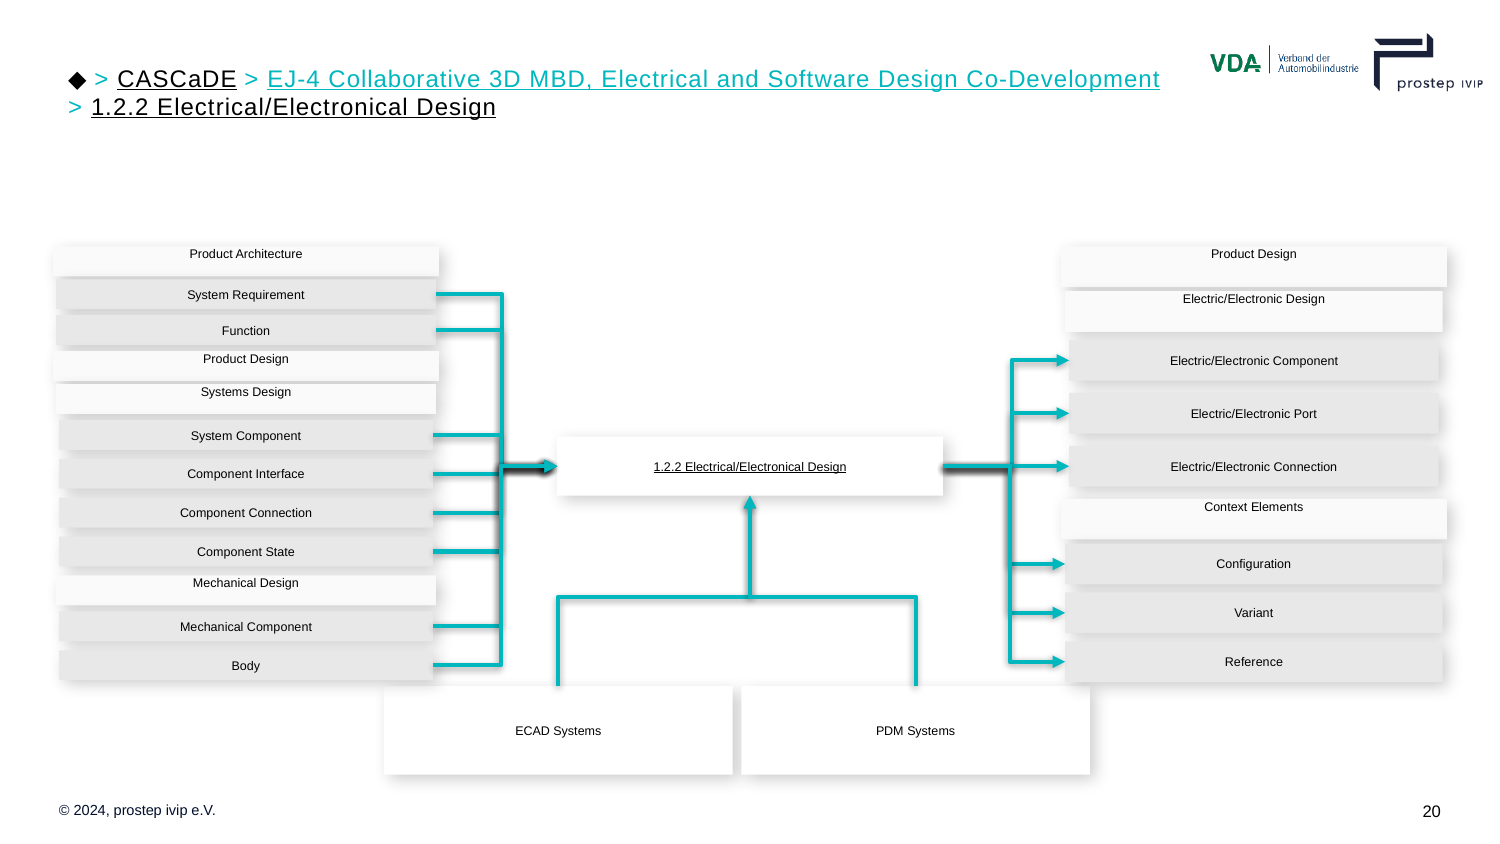

# ◆ > CASCaDE > EJ-4 Collaborative 3D MBD, Electrical and Software Design Co-Development > 1.2.2 Electrical/Electronical Design
Product Architecture
Product Design
System Requirement
Electric/Electronic Design
Function
Electric/Electronic Component
Product Design
Systems Design
Electric/Electronic Port
System Component
1.2.2 Electrical/Electronical Design
Electric/Electronic Connection
Component Interface
Component Connection
Context Elements
Component State
Configuration
Mechanical Design
Variant
Mechanical Component
Reference
Body
ECAD Systems
PDM Systems